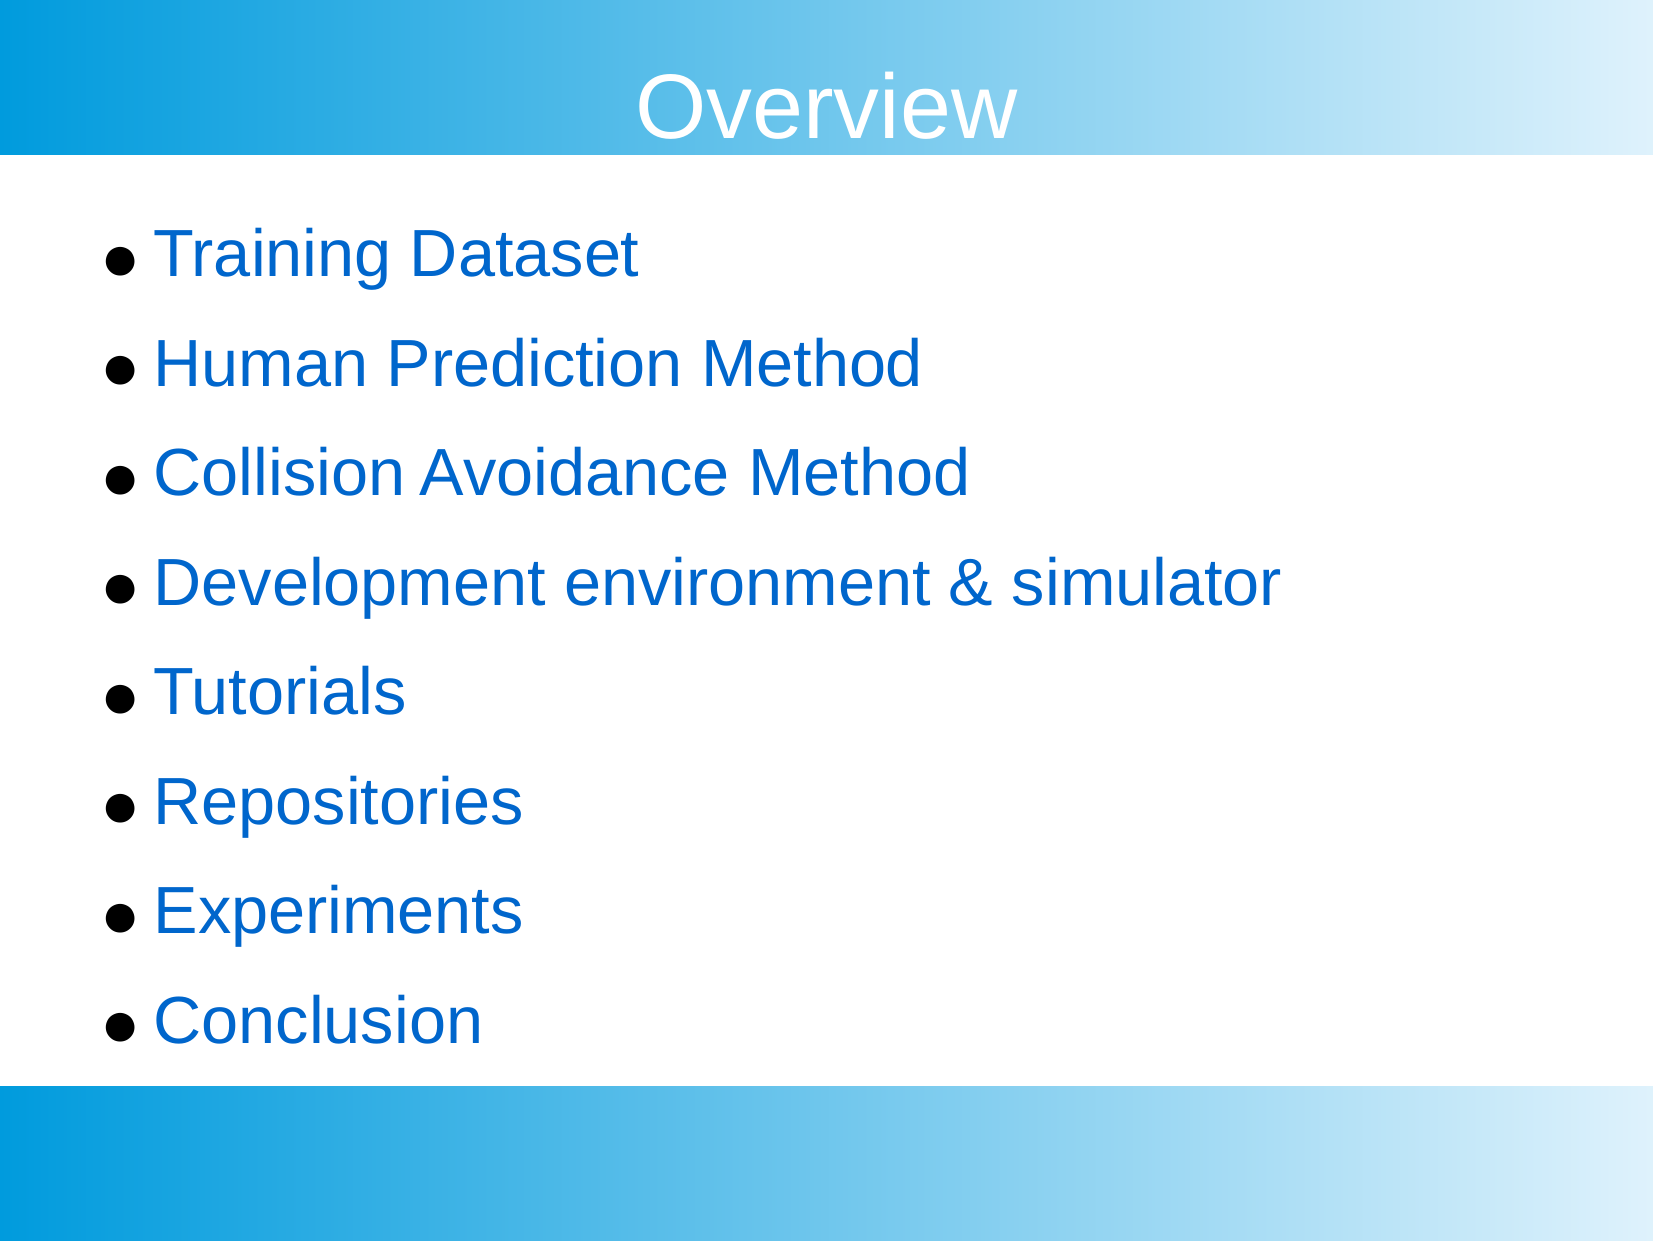

Overview
Training Dataset
Human Prediction Method
Collision Avoidance Method
Development environment & simulator
Tutorials
Repositories
Experiments
Conclusion